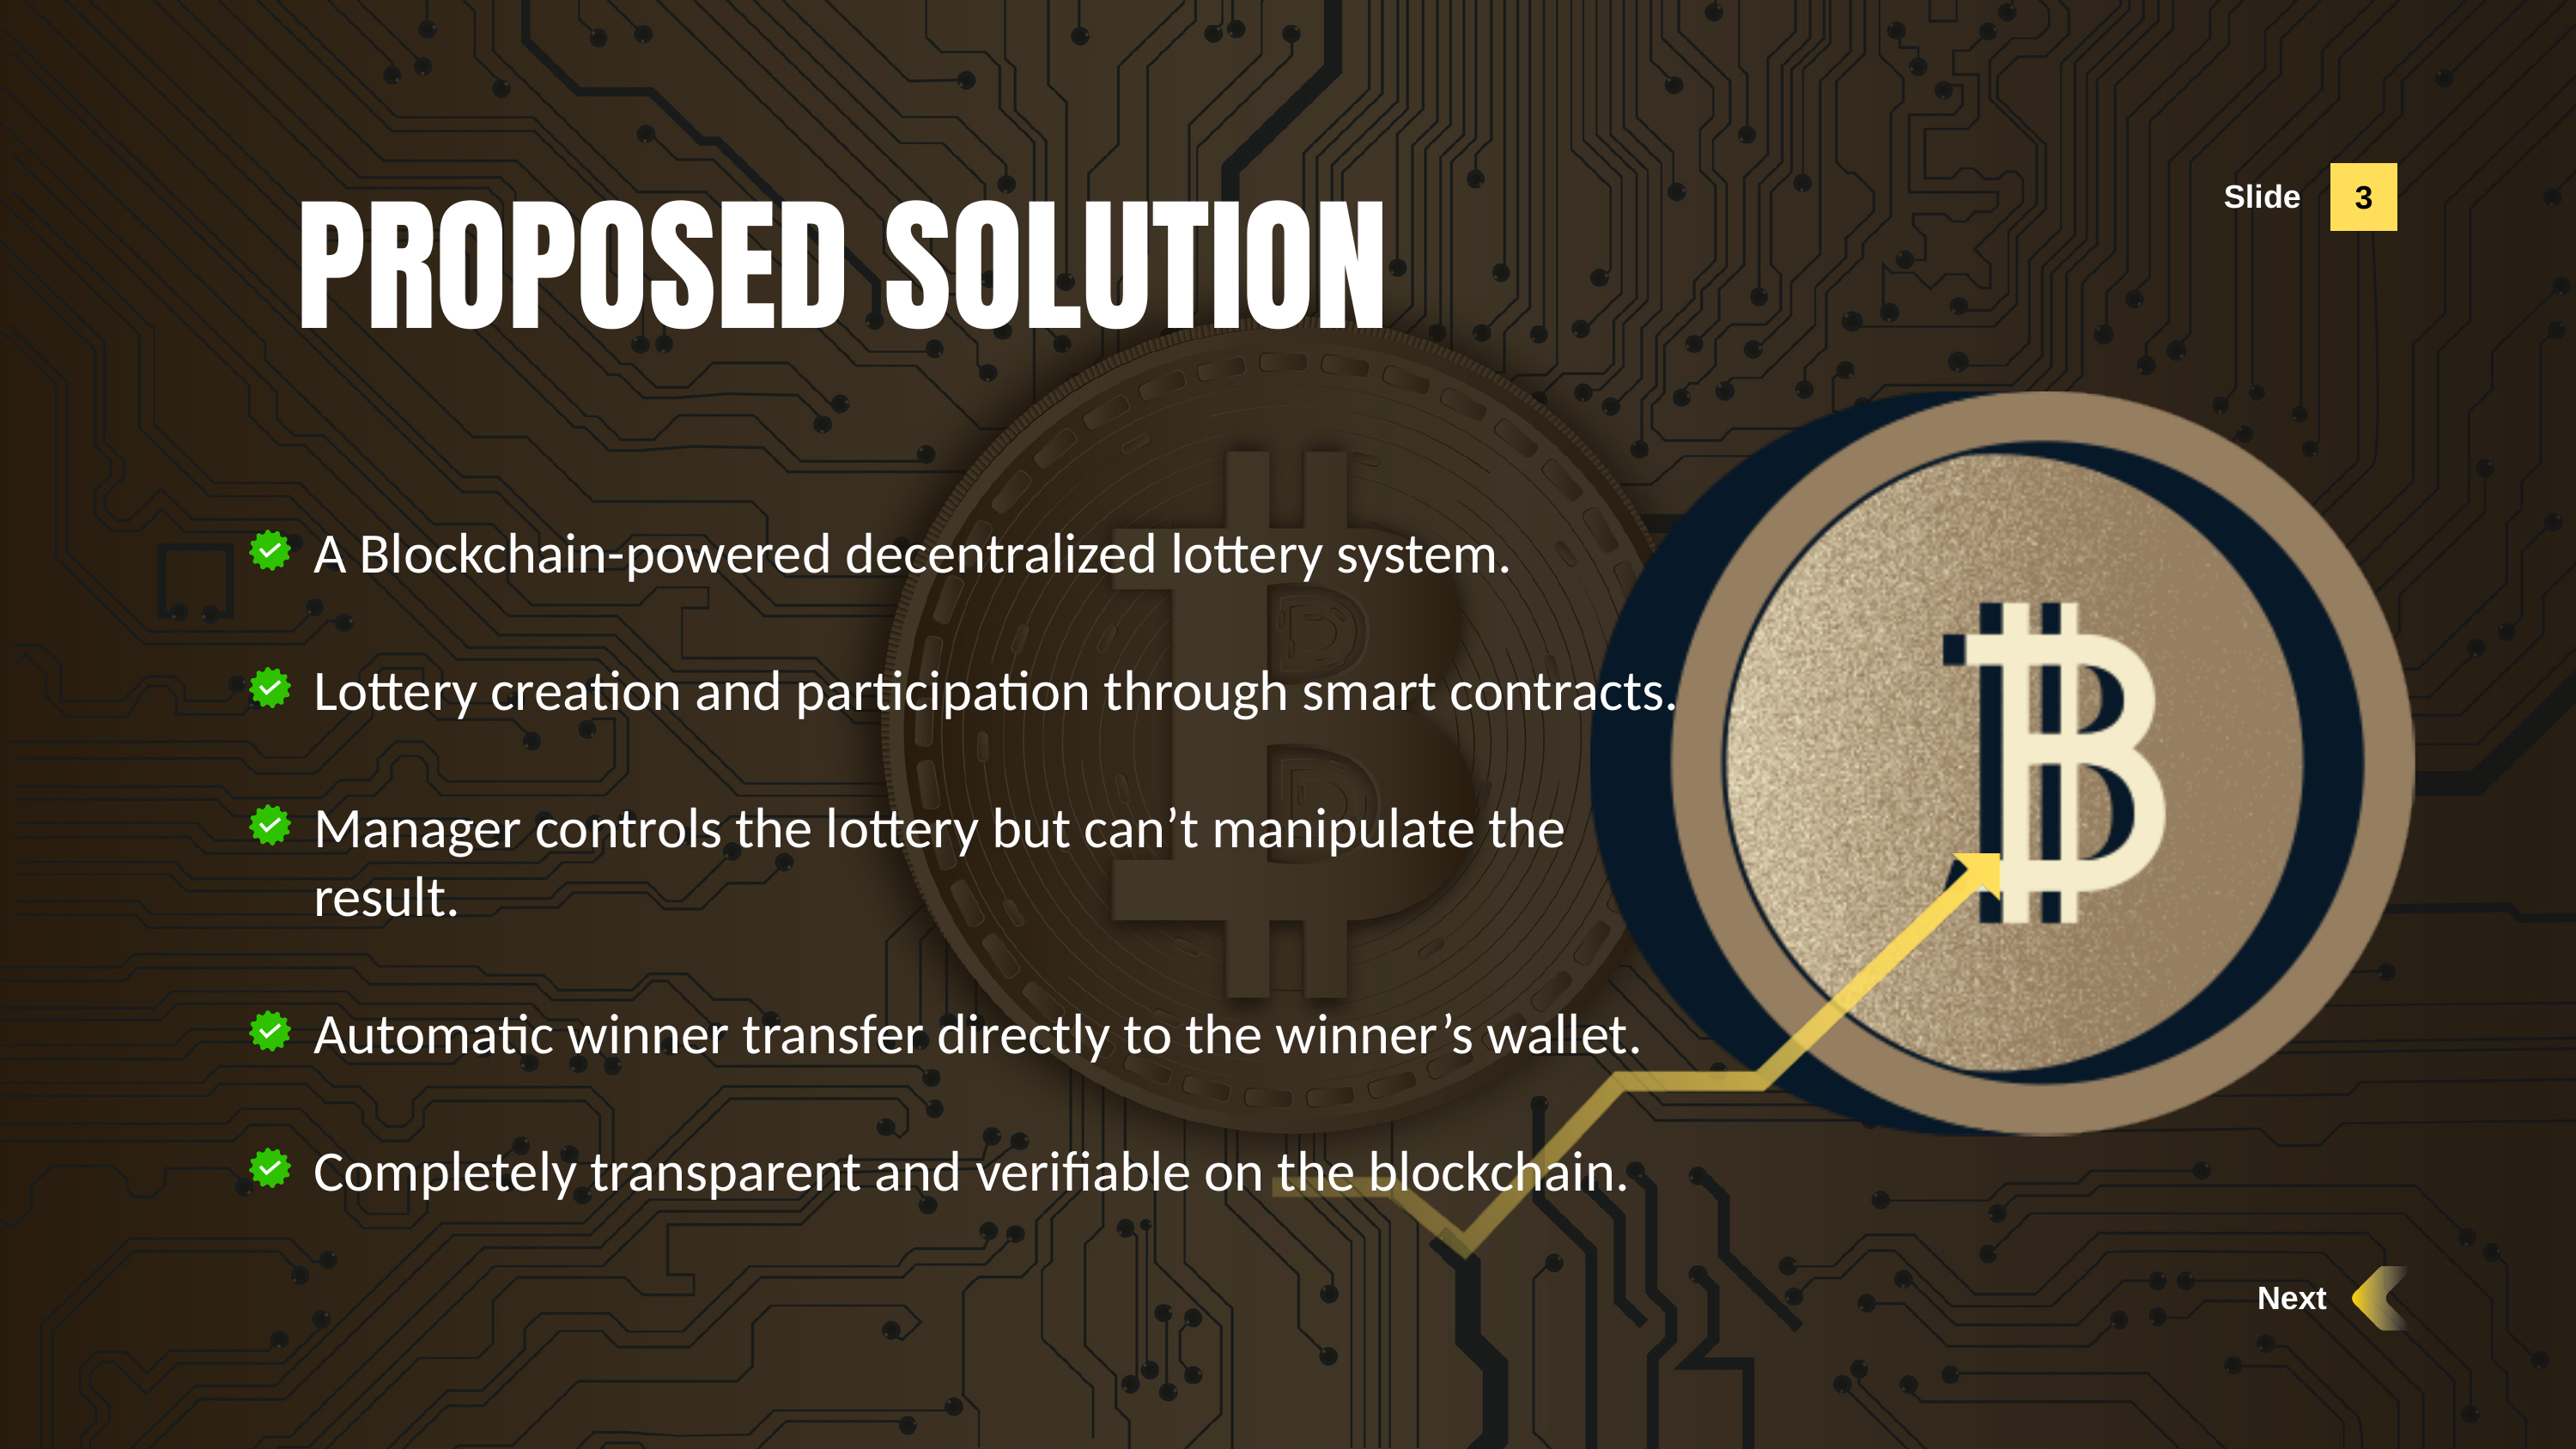

Slide
3
PROPOSED SOLUTION

A Blockchain-powered decentralized lottery system.

Lottery creation and participation through smart contracts.

Manager controls the lottery but can’t manipulate the result.

Automatic winner transfer directly to the winner’s wallet.

Completely transparent and verifiable on the blockchain.

Next